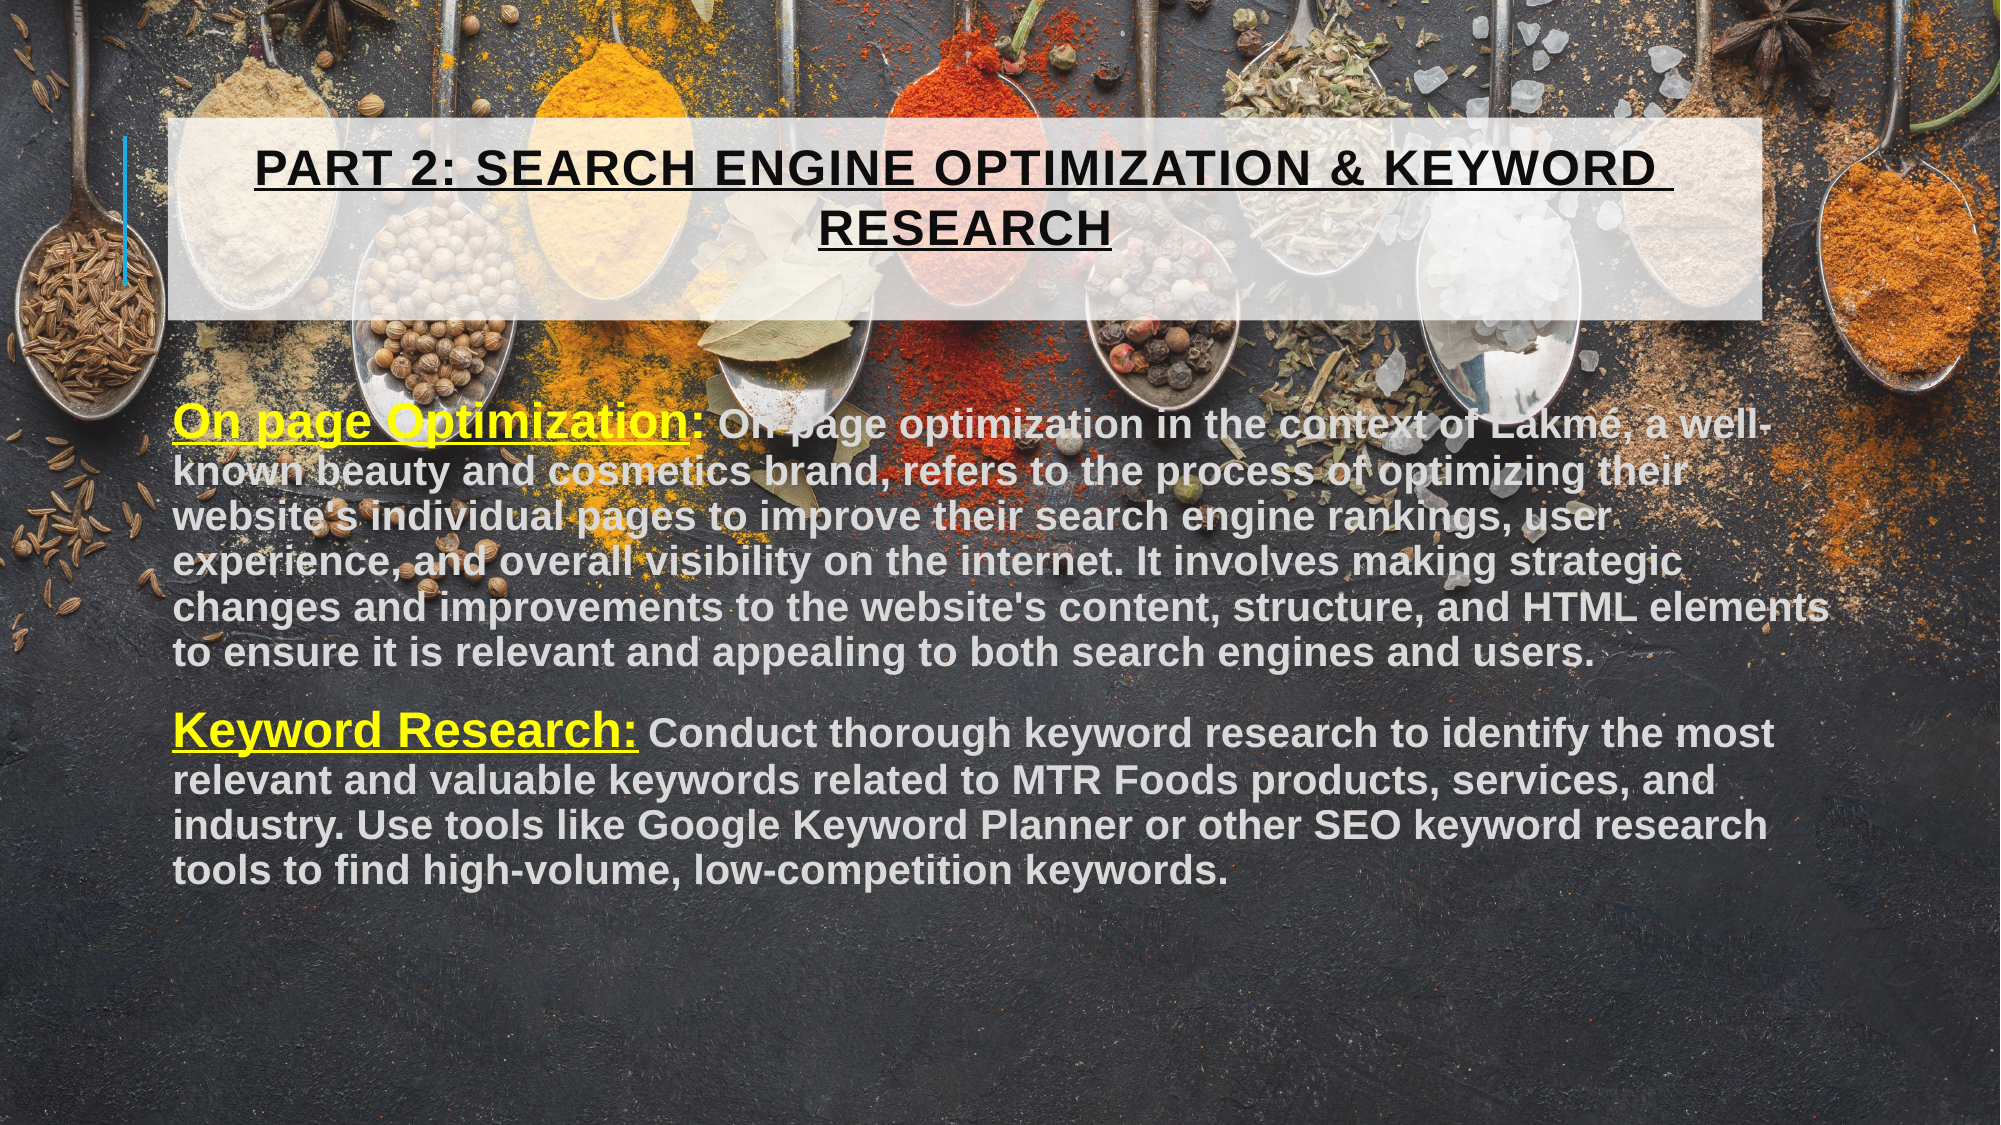

# Part 2: Search engine optimization & keyword research

On page Optimization: On-page optimization in the context of Lakmé, a well-known beauty and cosmetics brand, refers to the process of optimizing their website's individual pages to improve their search engine rankings, user experience, and overall visibility on the internet. It involves making strategic changes and improvements to the website's content, structure, and HTML elements to ensure it is relevant and appealing to both search engines and users.
Keyword Research: Conduct thorough keyword research to identify the most relevant and valuable keywords related to MTR Foods products, services, and industry. Use tools like Google Keyword Planner or other SEO keyword research tools to find high-volume, low-competition keywords.